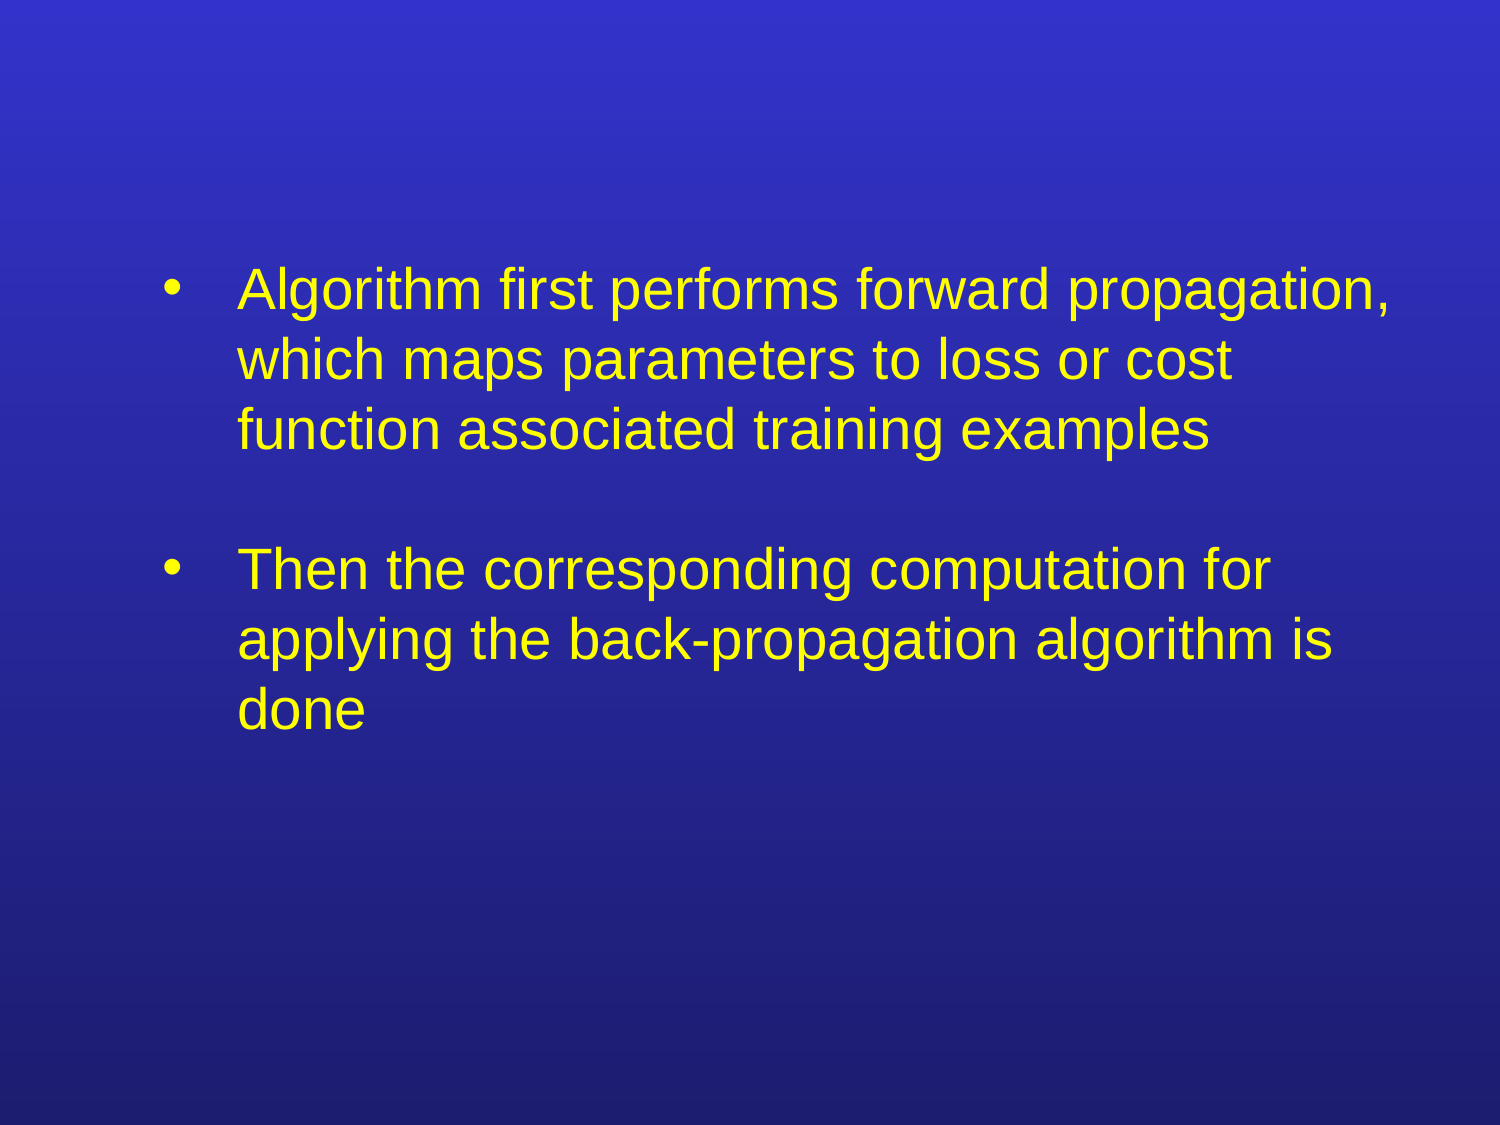

Algorithm first performs forward propagation, which maps parameters to loss or cost function associated training examples

Then the corresponding computation for applying the back-propagation algorithm is done